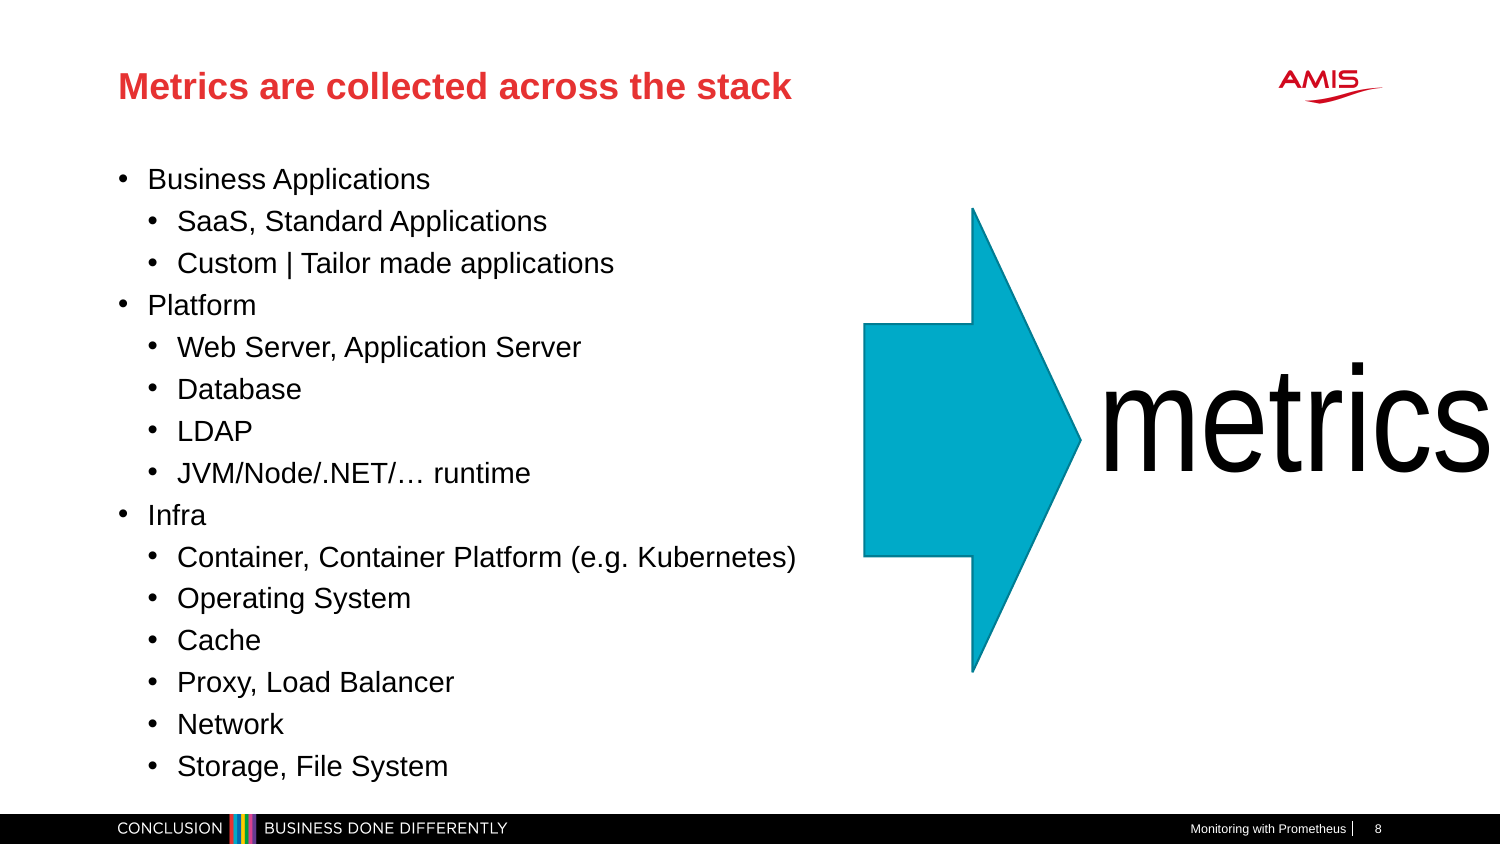

# Metrics are collected across the stack
Business Applications
SaaS, Standard Applications
Custom | Tailor made applications
Platform
Web Server, Application Server
Database
LDAP
JVM/Node/.NET/… runtime
Infra
Container, Container Platform (e.g. Kubernetes)
Operating System
Cache
Proxy, Load Balancer
Network
Storage, File System

metrics
Monitoring with Prometheus
8